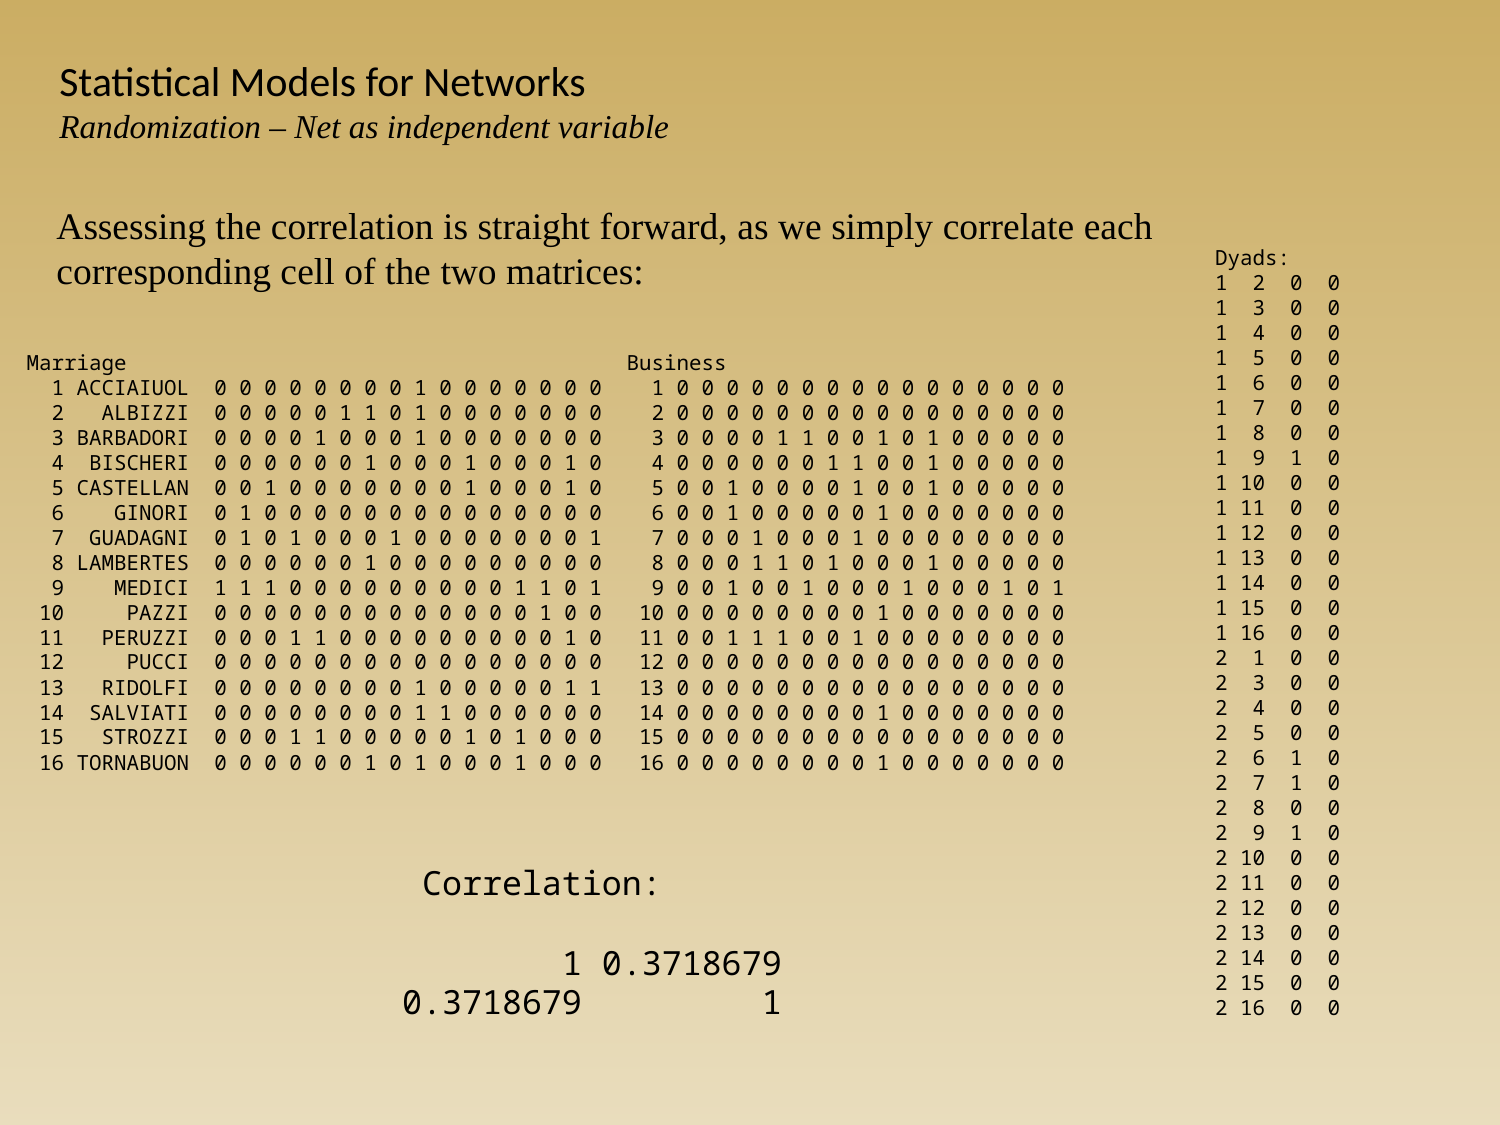

Statistical Models for Networks
Randomization – Net as independent variable
Assessing the correlation is straight forward, as we simply correlate each corresponding cell of the two matrices:
Dyads:
1  2  0  0
1  3  0  0
1  4  0  0
1  5  0  0
1  6  0  0
1  7  0  0
1  8  0  0
1  9  1  0
1 10  0  0
1 11  0  0
1 12  0  0
1 13  0  0
1 14  0  0
1 15  0  0
1 16  0  0
2  1  0  0
2  3  0  0
2  4  0  0
2  5  0  0
2  6  1  0
2  7  1  0
2  8  0  0
2  9  1  0
2 10  0  0
2 11  0  0
2 12  0  0
2 13  0  0
2 14  0  0
2 15  0  0
2 16  0  0
Marriage
  1 ACCIAIUOL  0 0 0 0 0 0 0 0 1 0 0 0 0 0 0 0
  2   ALBIZZI  0 0 0 0 0 1 1 0 1 0 0 0 0 0 0 0
  3 BARBADORI  0 0 0 0 1 0 0 0 1 0 0 0 0 0 0 0
  4  BISCHERI  0 0 0 0 0 0 1 0 0 0 1 0 0 0 1 0
  5 CASTELLAN  0 0 1 0 0 0 0 0 0 0 1 0 0 0 1 0
  6    GINORI  0 1 0 0 0 0 0 0 0 0 0 0 0 0 0 0
  7  GUADAGNI  0 1 0 1 0 0 0 1 0 0 0 0 0 0 0 1
  8 LAMBERTES  0 0 0 0 0 0 1 0 0 0 0 0 0 0 0 0
  9    MEDICI  1 1 1 0 0 0 0 0 0 0 0 0 1 1 0 1
 10     PAZZI  0 0 0 0 0 0 0 0 0 0 0 0 0 1 0 0
 11   PERUZZI  0 0 0 1 1 0 0 0 0 0 0 0 0 0 1 0
 12     PUCCI  0 0 0 0 0 0 0 0 0 0 0 0 0 0 0 0
 13   RIDOLFI  0 0 0 0 0 0 0 0 1 0 0 0 0 0 1 1
 14  SALVIATI  0 0 0 0 0 0 0 0 1 1 0 0 0 0 0 0
 15   STROZZI  0 0 0 1 1 0 0 0 0 0 1 0 1 0 0 0
 16 TORNABUON  0 0 0 0 0 0 1 0 1 0 0 0 1 0 0 0

Business
  1 0 0 0 0 0 0 0 0 0 0 0 0 0 0 0 0
  2 0 0 0 0 0 0 0 0 0 0 0 0 0 0 0 0
  3 0 0 0 0 1 1 0 0 1 0 1 0 0 0 0 0
  4 0 0 0 0 0 0 1 1 0 0 1 0 0 0 0 0
  5 0 0 1 0 0 0 0 1 0 0 1 0 0 0 0 0
  6 0 0 1 0 0 0 0 0 1 0 0 0 0 0 0 0
  7 0 0 0 1 0 0 0 1 0 0 0 0 0 0 0 0
  8 0 0 0 1 1 0 1 0 0 0 1 0 0 0 0 0
  9 0 0 1 0 0 1 0 0 0 1 0 0 0 1 0 1
 10 0 0 0 0 0 0 0 0 1 0 0 0 0 0 0 0
 11 0 0 1 1 1 0 0 1 0 0 0 0 0 0 0 0
 12 0 0 0 0 0 0 0 0 0 0 0 0 0 0 0 0
 13 0 0 0 0 0 0 0 0 0 0 0 0 0 0 0 0
 14 0 0 0 0 0 0 0 0 1 0 0 0 0 0 0 0
 15 0 0 0 0 0 0 0 0 0 0 0 0 0 0 0 0
 16 0 0 0 0 0 0 0 0 1 0 0 0 0 0 0 0

 Correlation:

        1 0.3718679
0.3718679         1